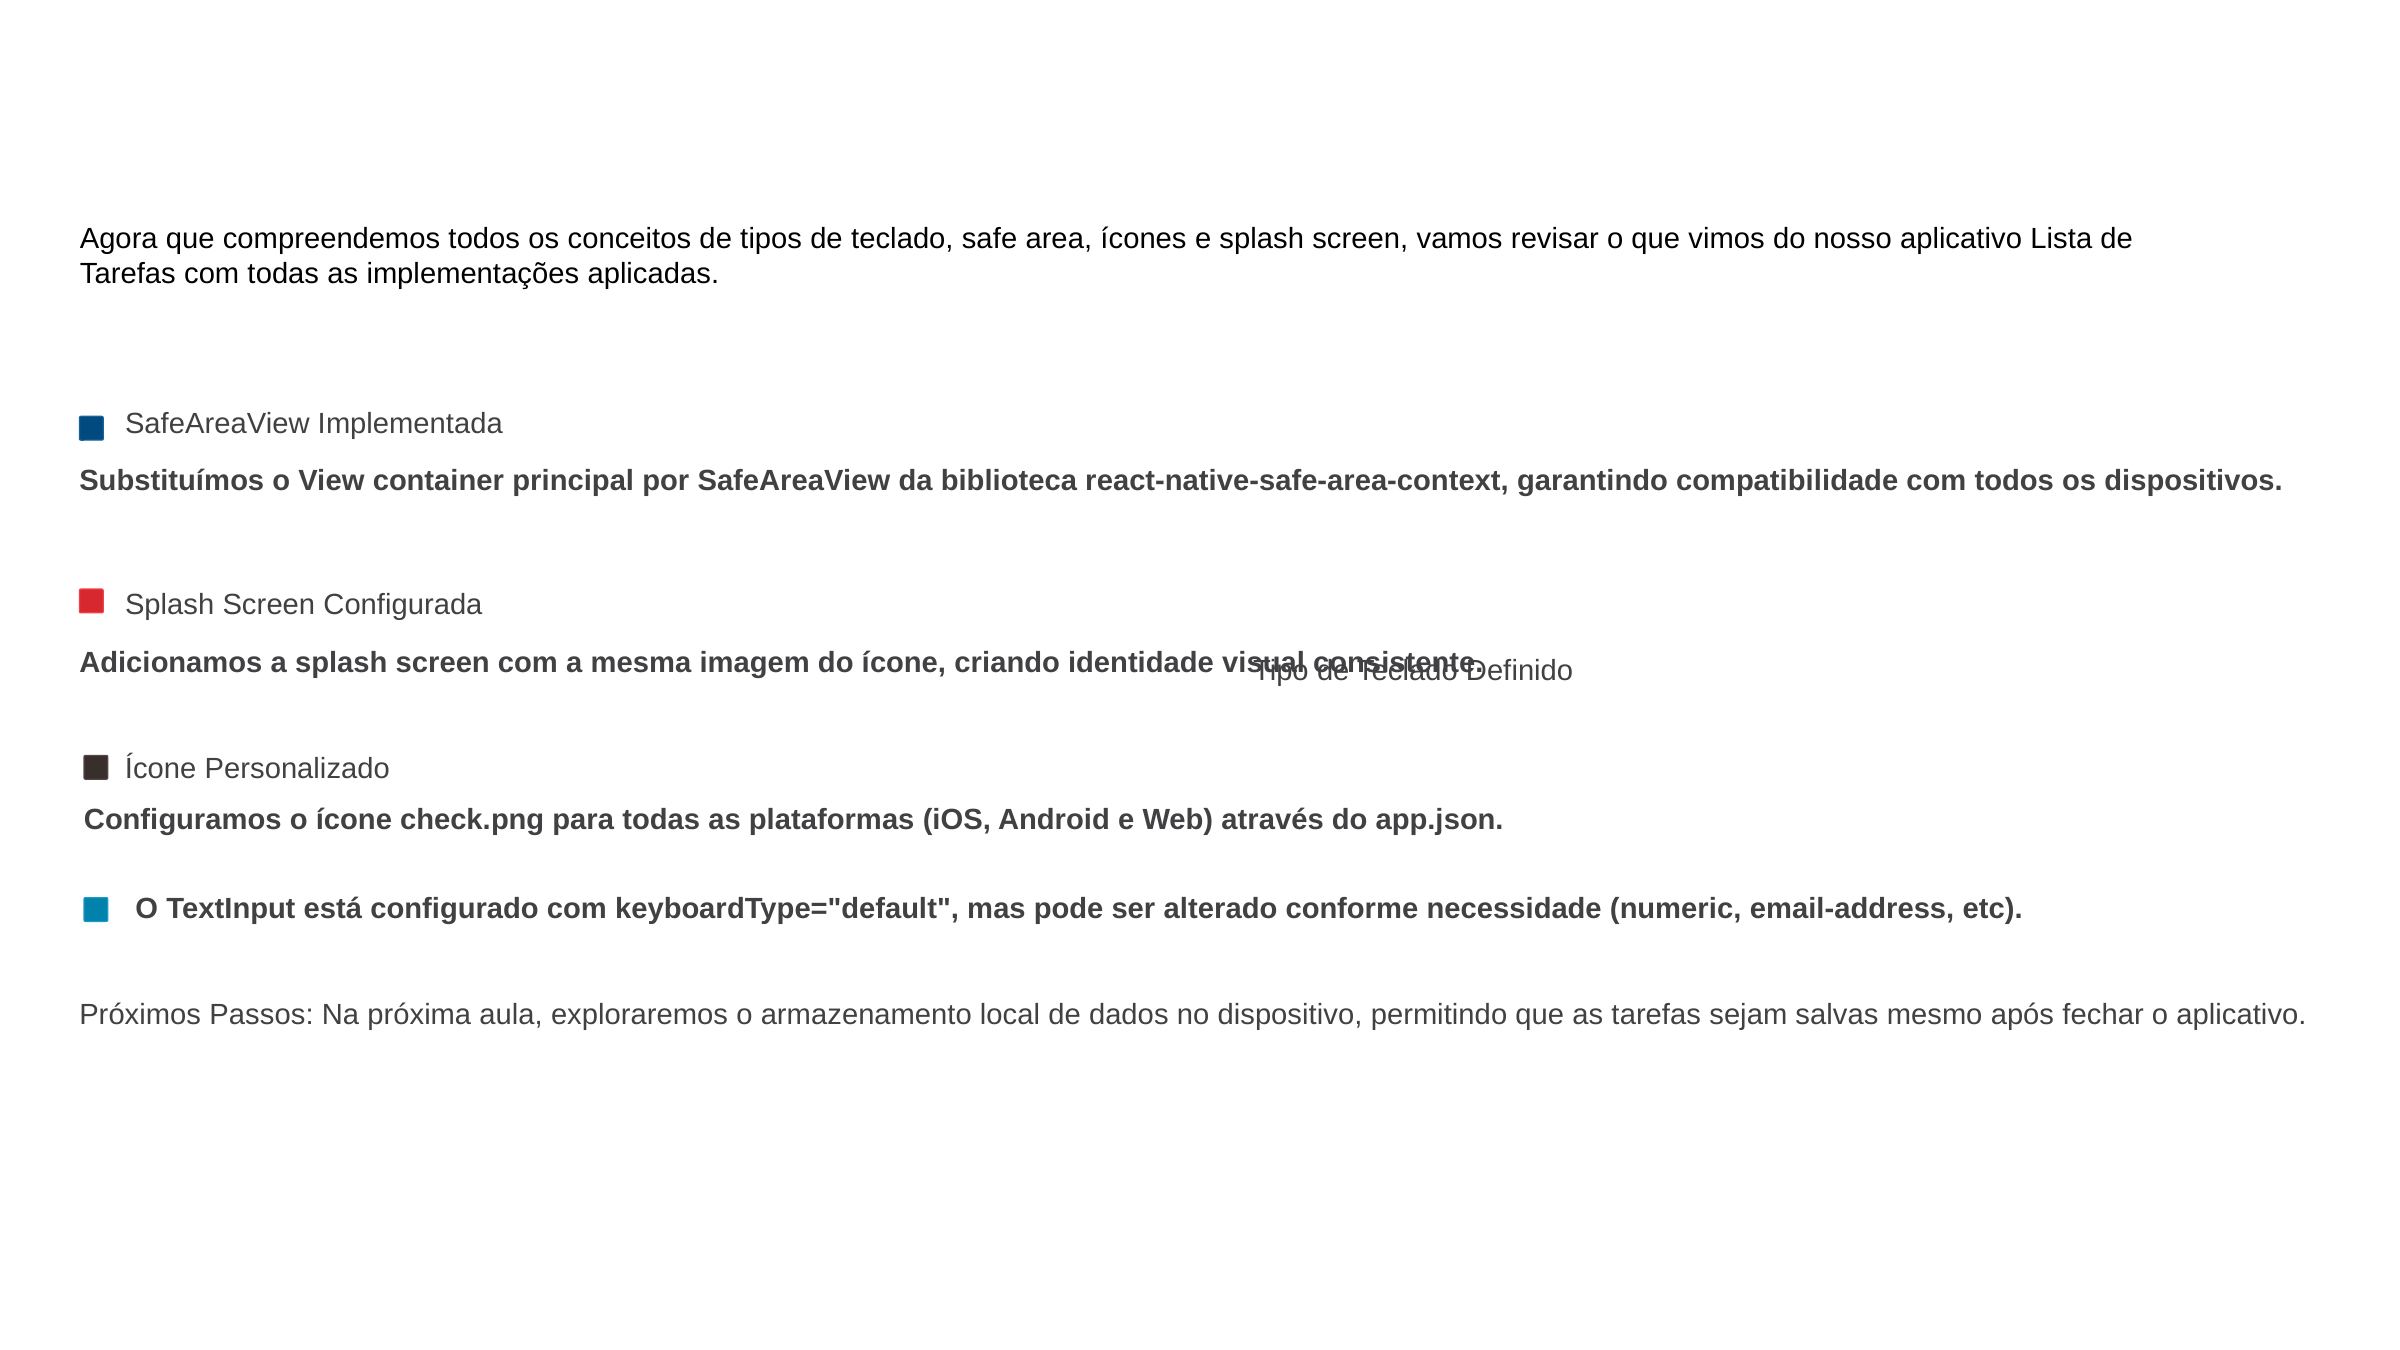

Agora que compreendemos todos os conceitos de tipos de teclado, safe area, ícones e splash screen, vamos revisar o que vimos do nosso aplicativo Lista de
Tarefas com todas as implementações aplicadas.

SafeAreaView Implementada
Substituímos o View container principal por SafeAreaView da biblioteca react-native-safe-area-context, garantindo compatibilidade com todos os dispositivos.

Splash Screen Configurada
Adicionamos a splash screen com a mesma imagem do ícone, criando identidade visual consistente.
Tipo de Teclado Definido

Ícone Personalizado
Configuramos o ícone check.png para todas as plataformas (iOS, Android e Web) através do app.json.

O TextInput está configurado com keyboardType="default", mas pode ser alterado conforme necessidade (numeric, email-address, etc).
Próximos Passos: Na próxima aula, exploraremos o armazenamento local de dados no dispositivo, permitindo que as tarefas sejam salvas mesmo após fechar o aplicativo.